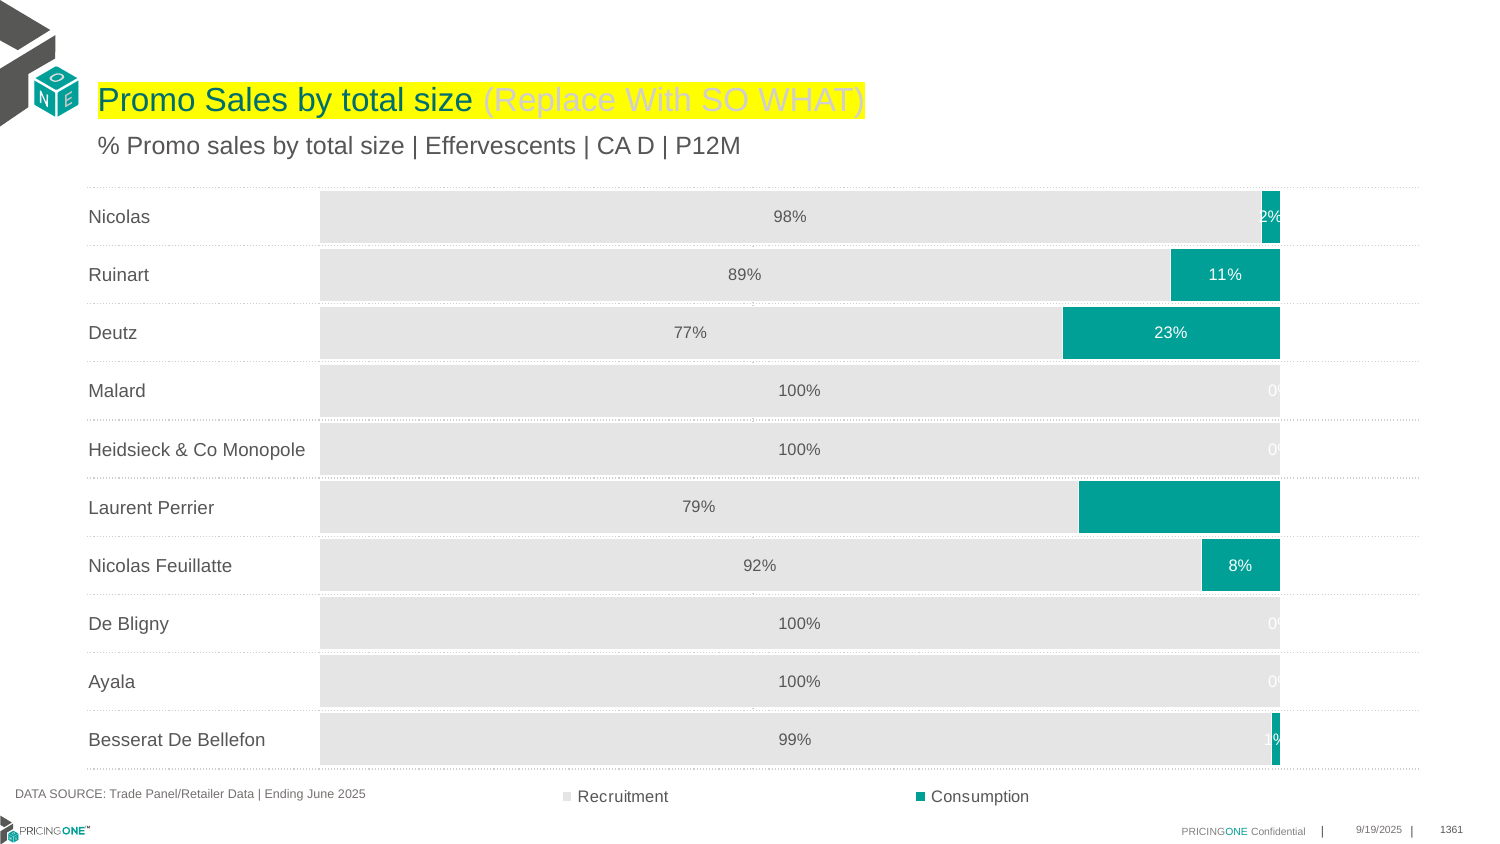

# Promo Sales by total size (Replace With SO WHAT)

% Promo sales by total size | Effervescents | CA D | P12M

### Chart

| Category | Recruitment | Consumption |
|---|---|---|
| Nicolas | 0.980447693010507 | 0.01955230698949295 |
| Ruinart | 0.8859672973176693 | 0.11403270268233068 |
| Deutz | 0.7729484594006161 | 0.22705154059938393 |
| Malard | 1.0 | 0.0 |
| Heidsieck & Co Monopole | 1.0 | 0.0 |
| Laurent Perrier | 0.790351845837393 | 0.20964815416260696 |
| Nicolas Feuillatte | 0.9175023803070422 | 0.08249761969295777 |
| De Bligny | 1.0 | 0.0 |
| Ayala | 1.0 | 0.0 |
| Besserat De Bellefon | 0.9908419671073374 | 0.009158032892662593 |
| Nicolas |  |
| --- | --- |
| Ruinart |  |
| Deutz |  |
| Malard |  |
| Heidsieck & Co Monopole |  |
| Laurent Perrier | 4 |
| Nicolas Feuillatte |  |
| De Bligny |  |
| Ayala |  |
| Besserat De Bellefon |  |
DATA SOURCE: Trade Panel/Retailer Data | Ending June 2025

9/19/2025
1361